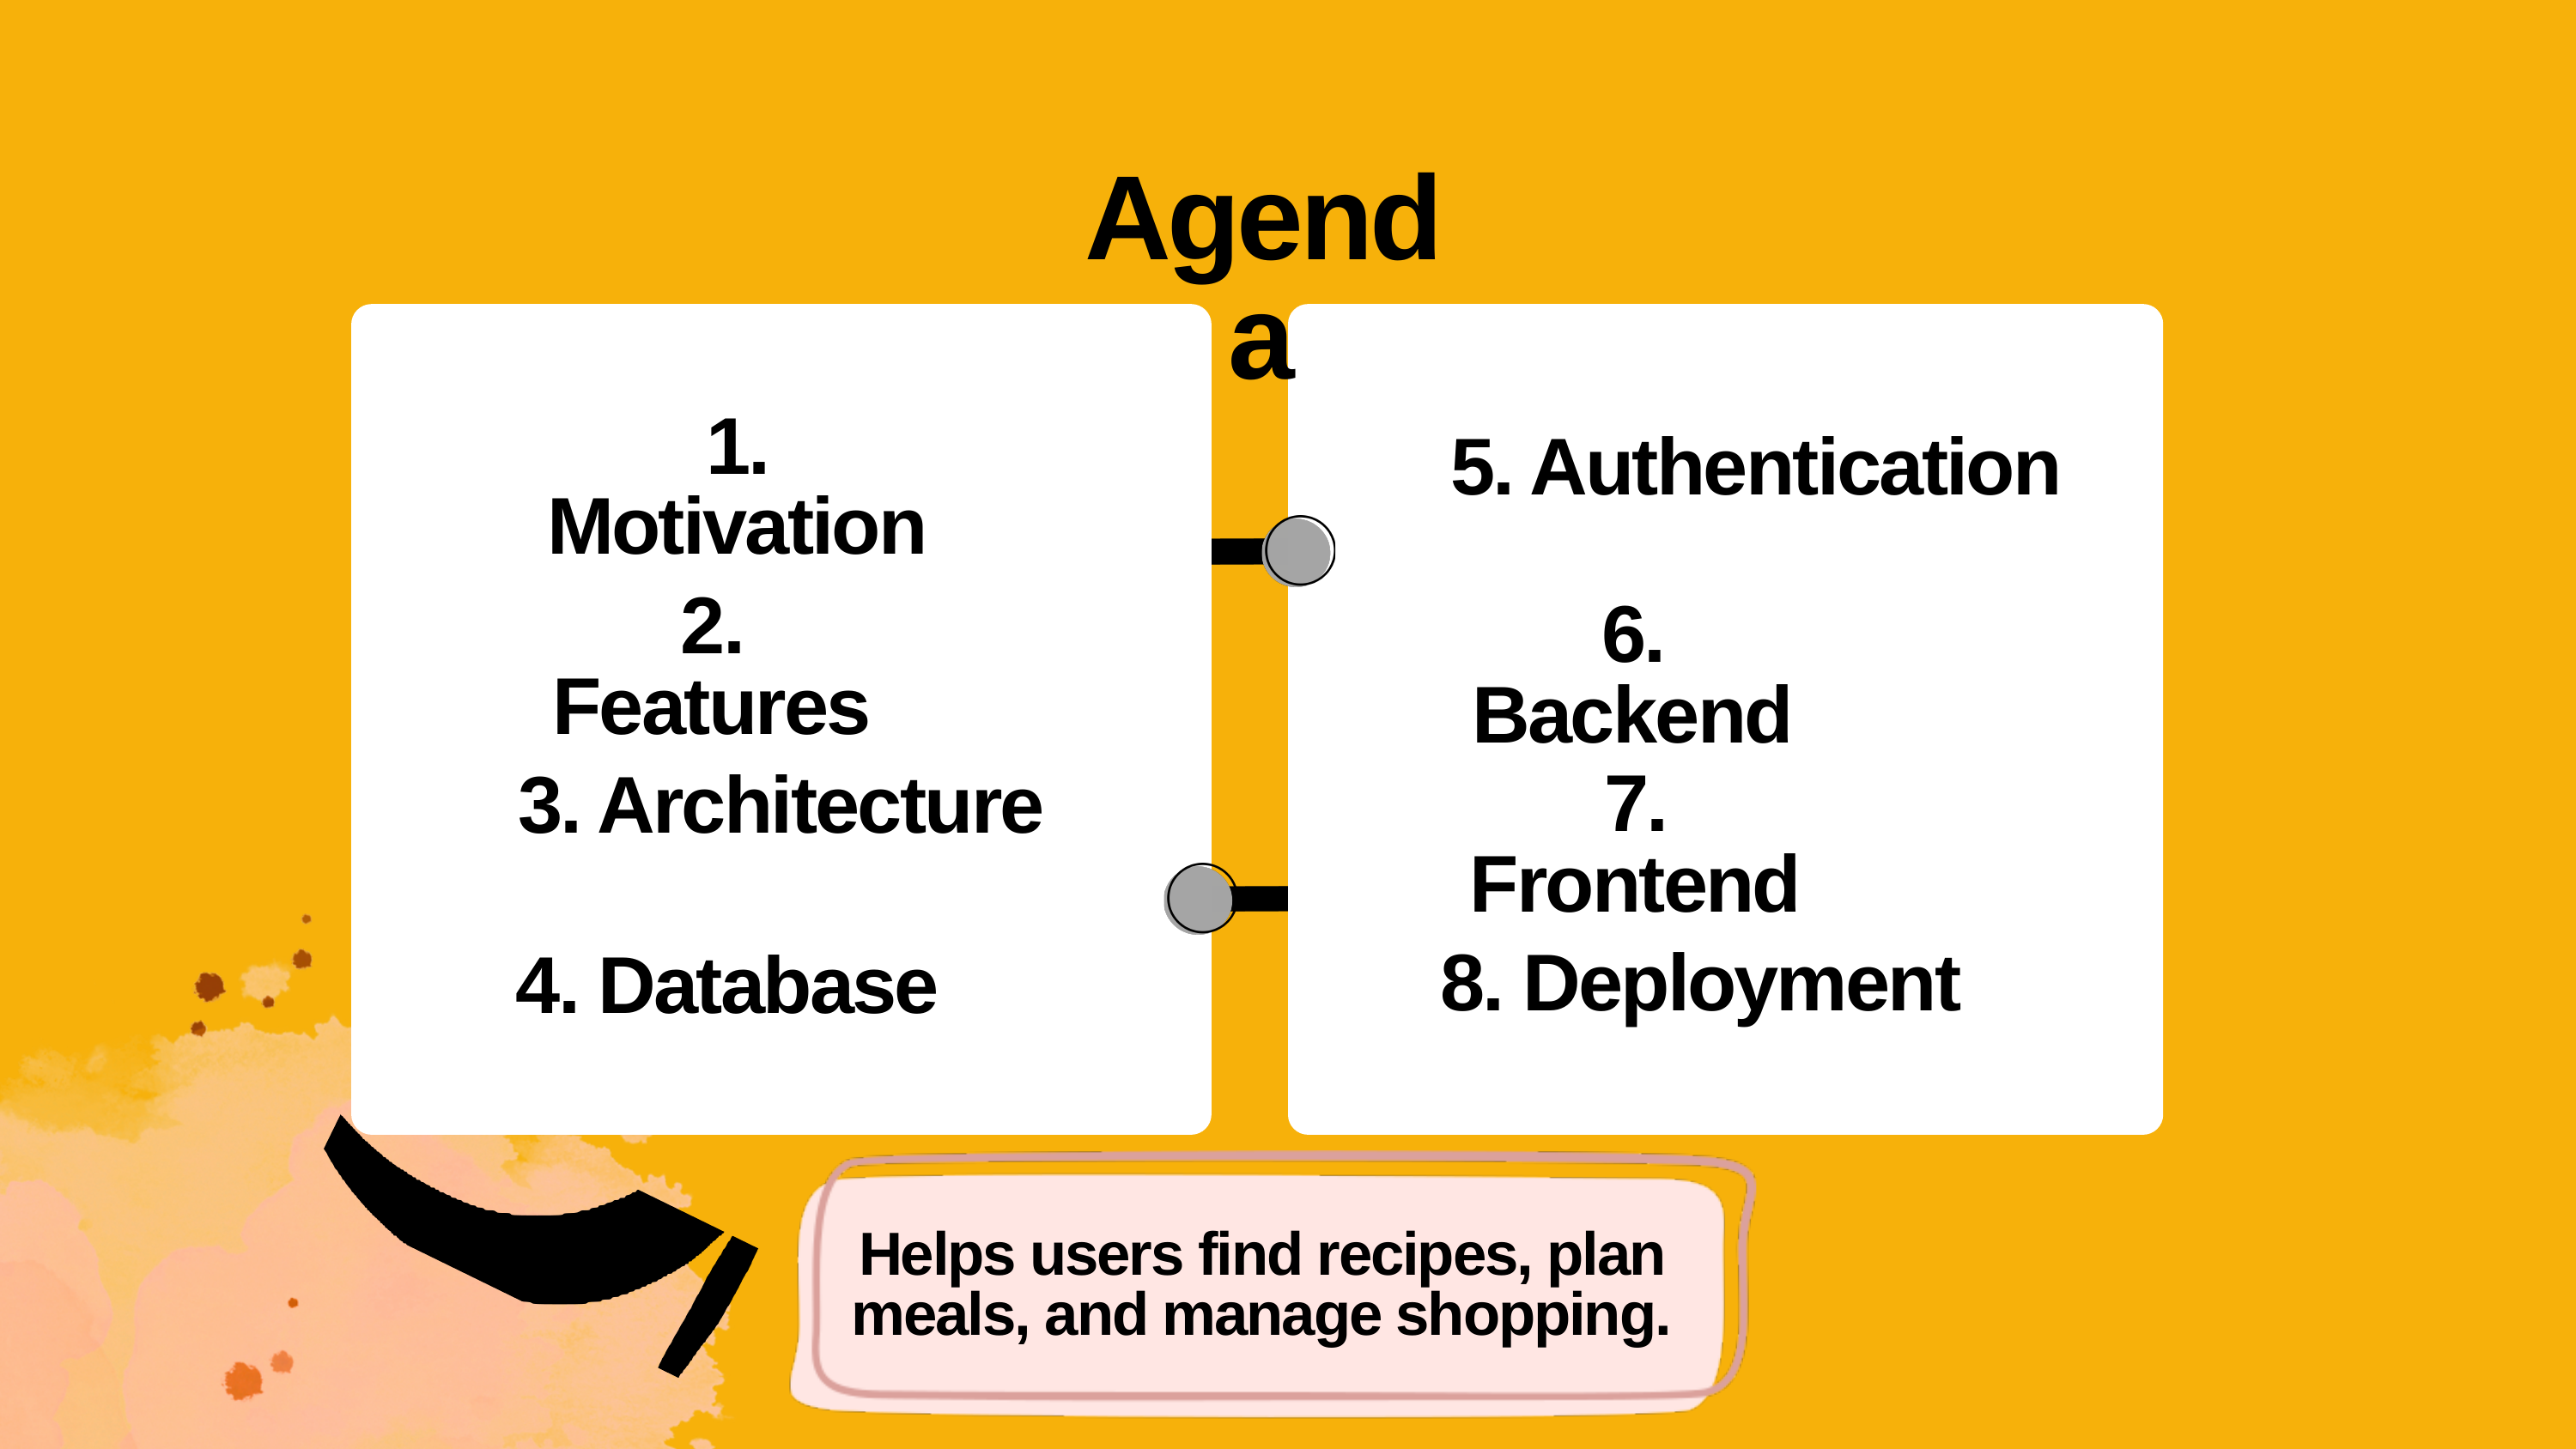

Agenda

1. Motivation
2. Features
3. Architecture
4. Database

5. Authentication

6. Backend

7. Frontend

8. Deployment

Helps users find recipes, plan meals, and manage shopping.